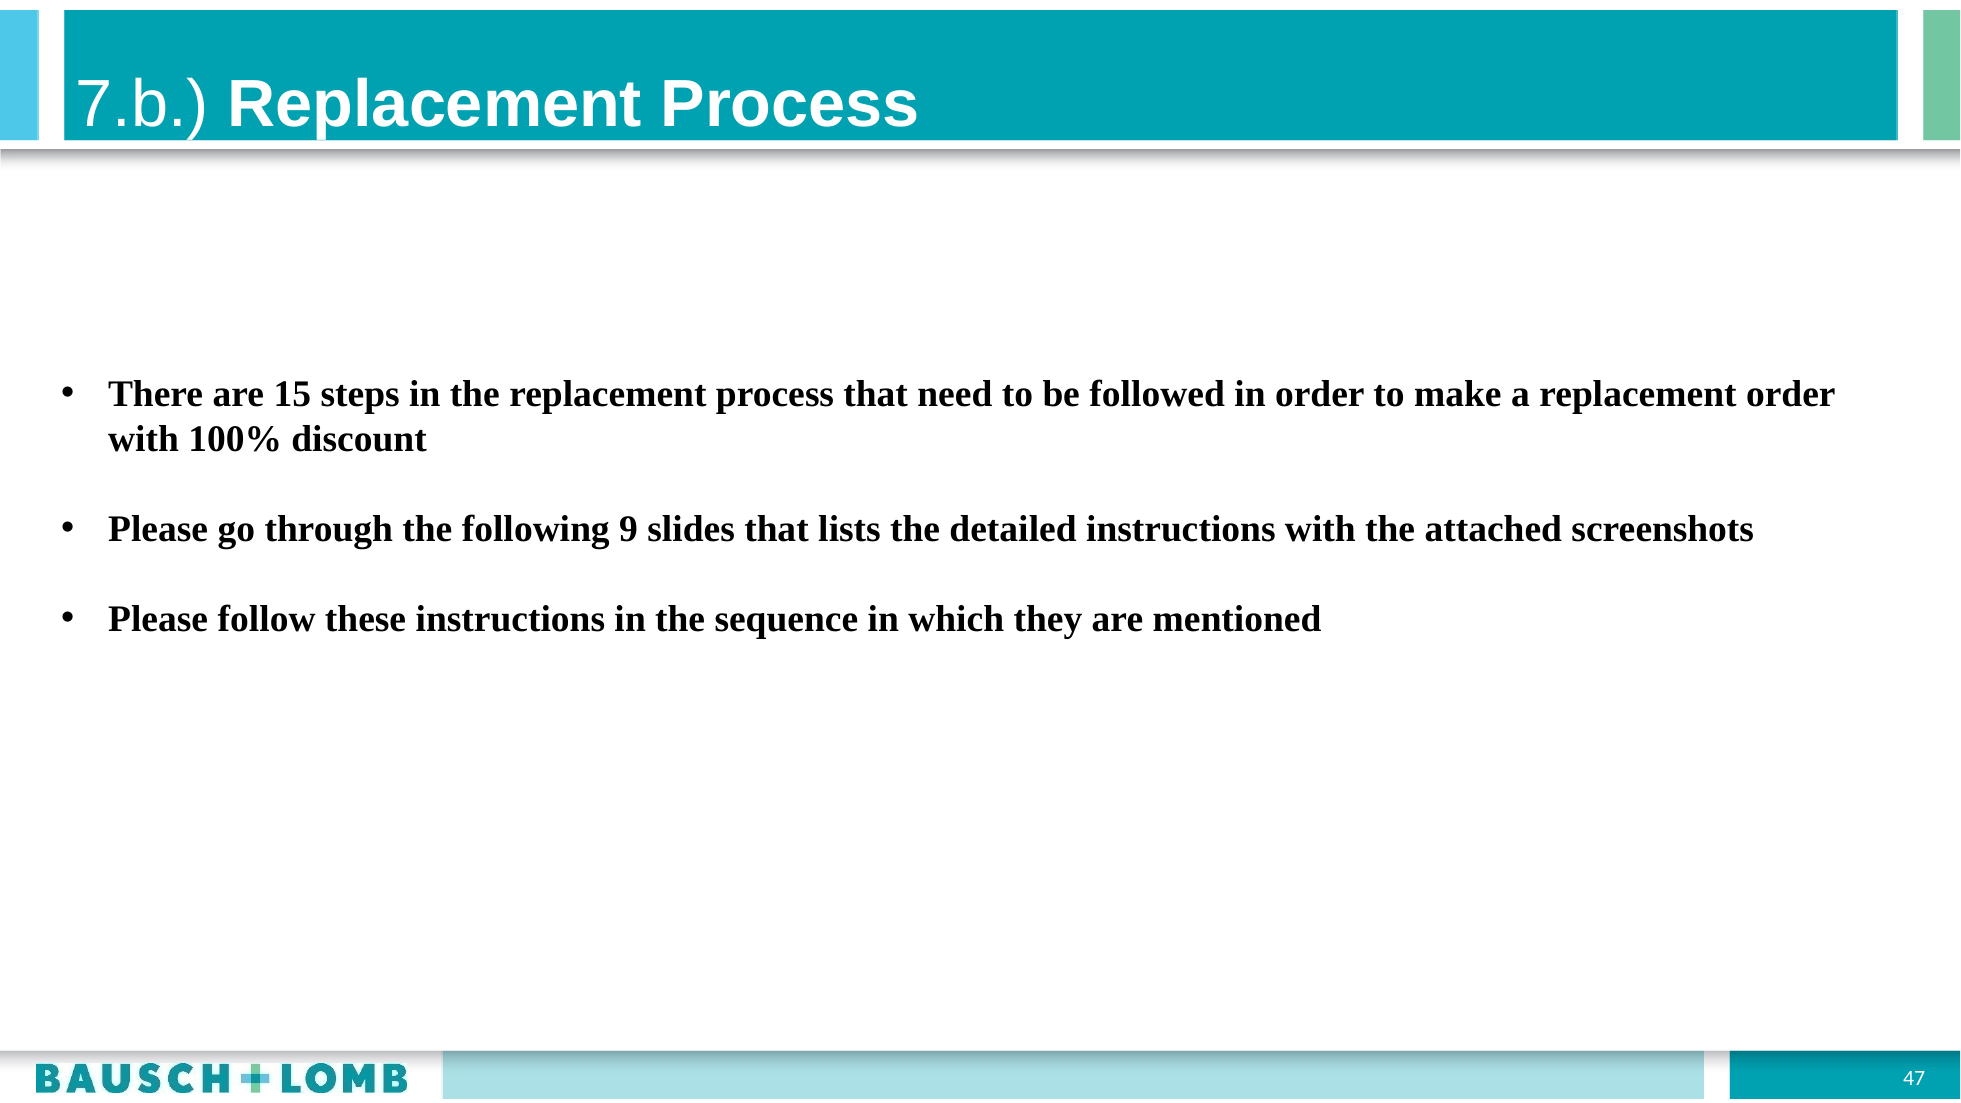

# 7.b.) Replacement Process
There are 15 steps in the replacement process that need to be followed in order to make a replacement order with 100% discount

Please go through the following 9 slides that lists the detailed instructions with the attached screenshots

Please follow these instructions in the sequence in which they are mentioned